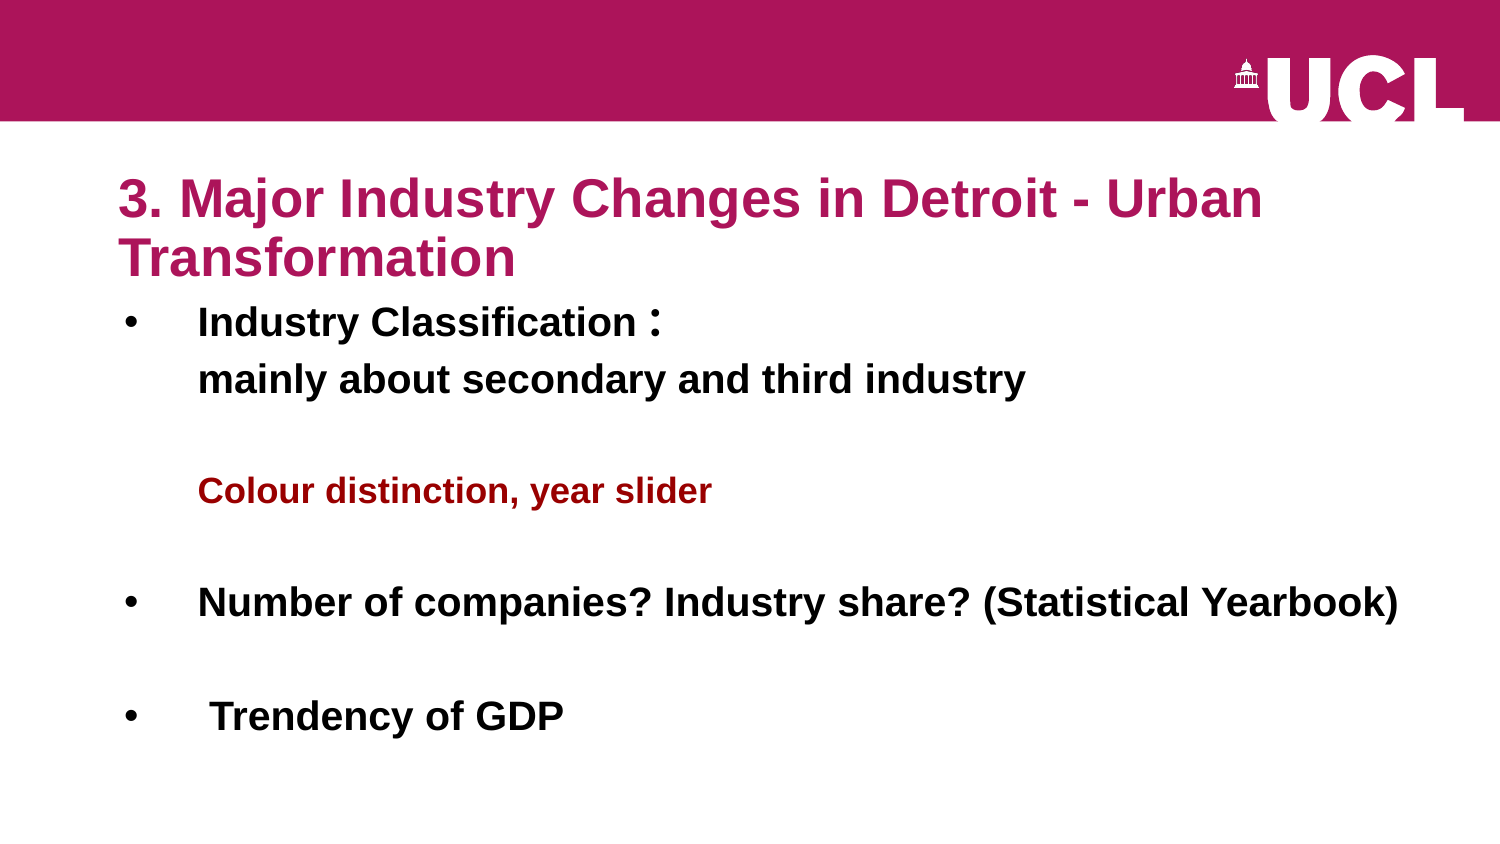

3. Major Industry Changes in Detroit - Urban Transformation
Industry Classification：
mainly about secondary and third industry

Colour distinction, year slider

Number of companies? Industry share? (Statistical Yearbook)

 Trendency of GDP